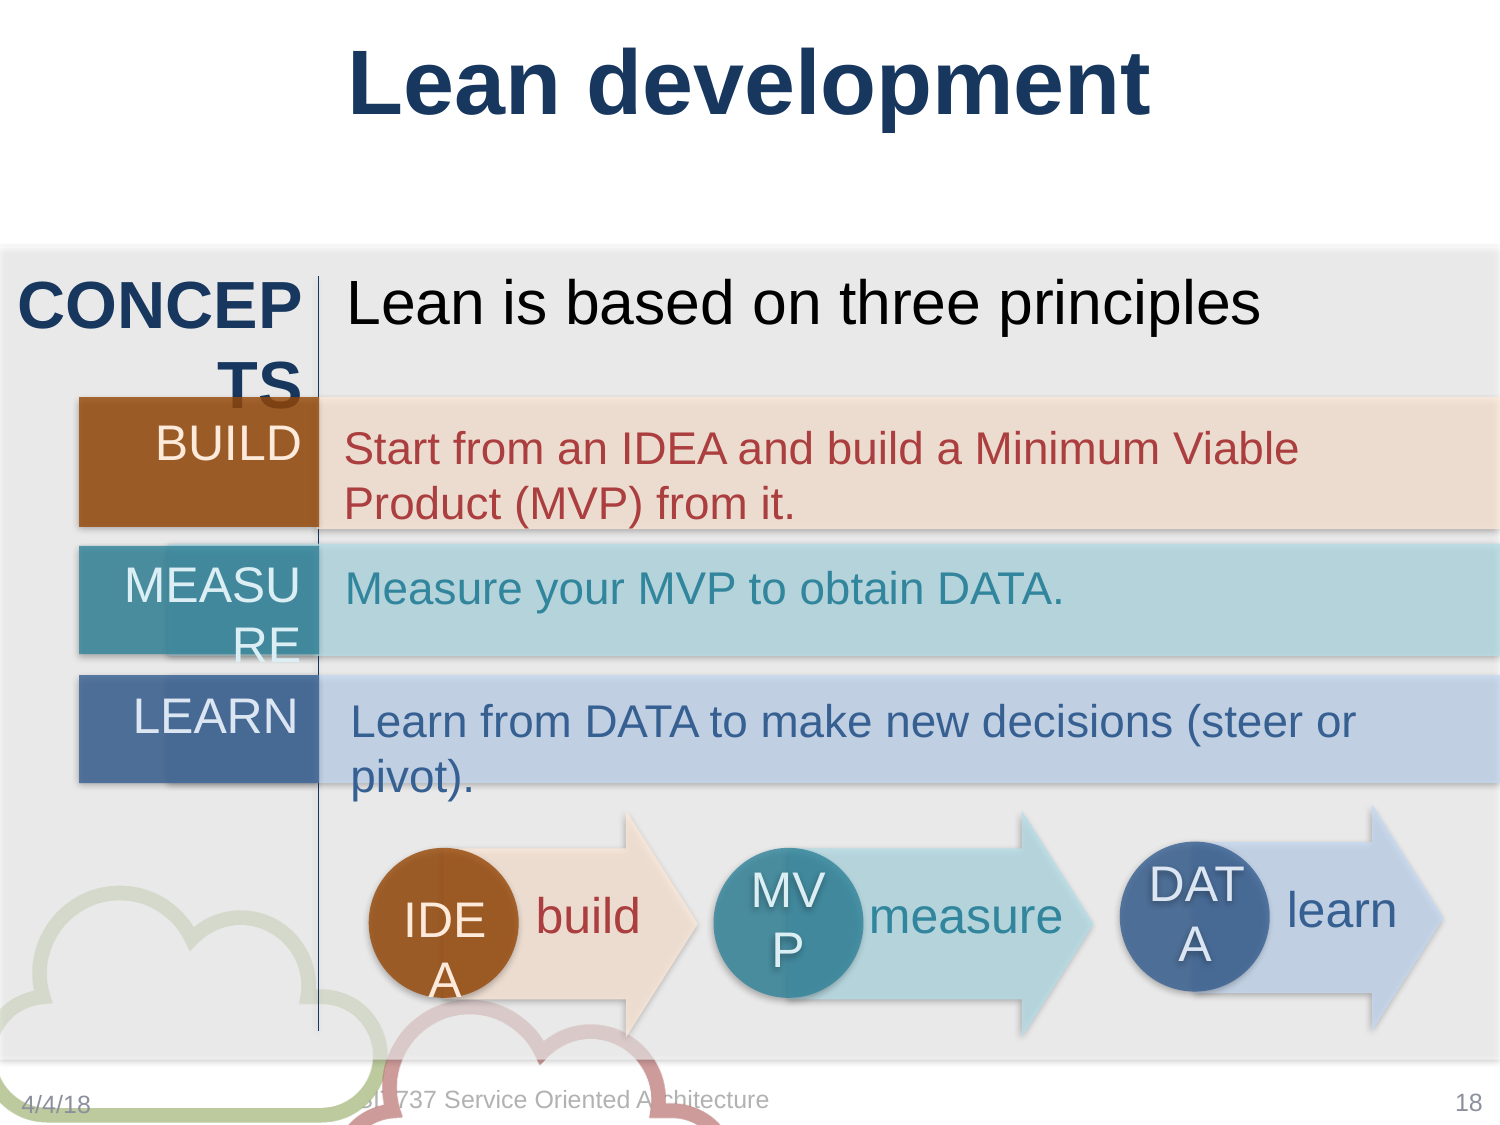

# Lean development

CONCEPTS
Lean is based on three principles

BUILD
Start from an IDEA and build a Minimum Viable Product (MVP) from it.

Measure your MVP to obtain DATA.
MEASURE

Learn from DATA to make new decisions (steer or pivot).
LEARN

DATA
learn

IDEA
build

MVP
measure
18
4/4/18
SIT737 Service Oriented Architecture